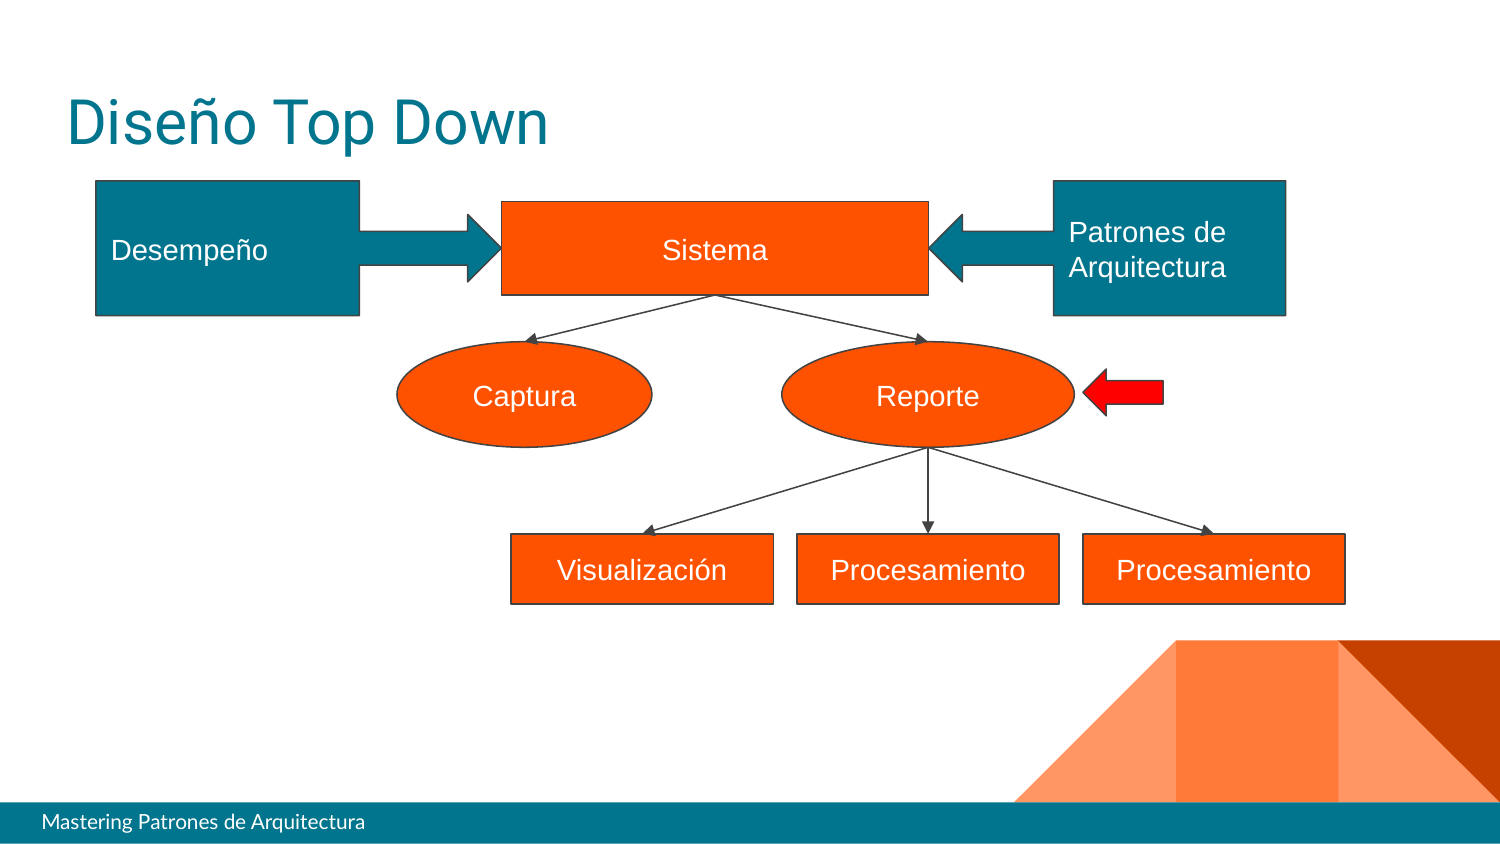

# Diseño Top Down
Desempeño
Patrones de Arquitectura
Sistema
Captura
Reporte

Visualización
Procesamiento
Procesamiento